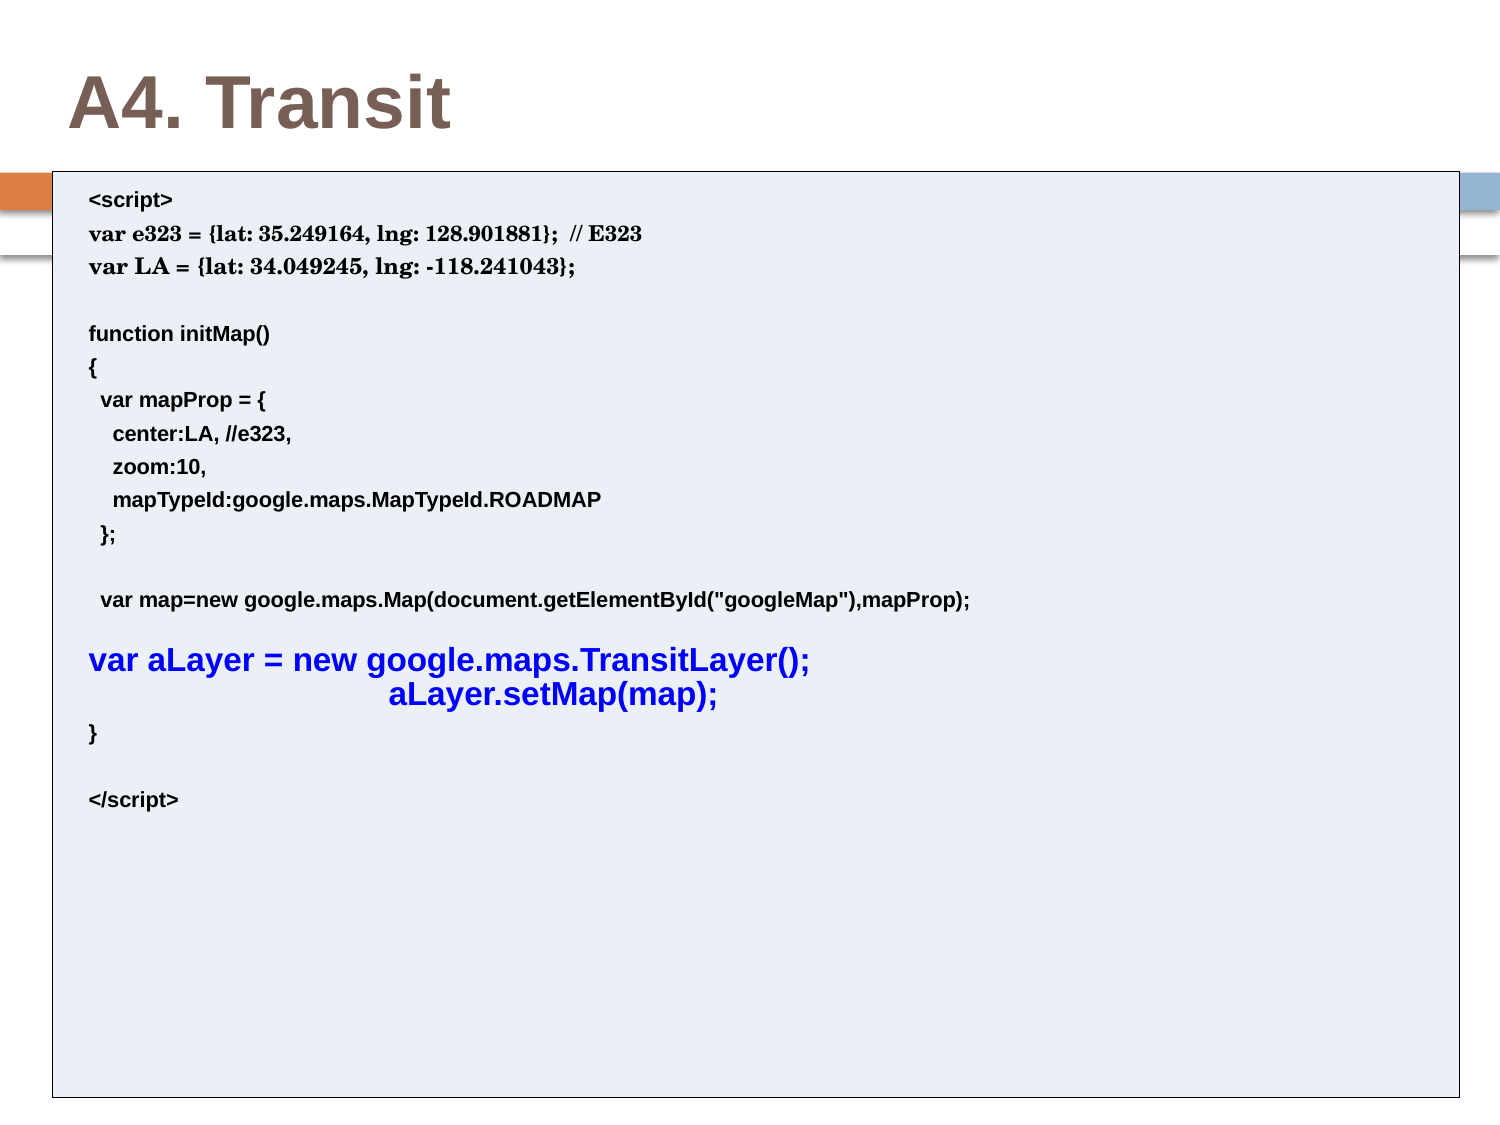

# A4. Transit
<script>
var e323 = {lat: 35.249164, lng: 128.901881};  // E323
var LA = {lat: 34.049245, lng: -118.241043};

function initMap()
{
  var mapProp = {
    center:LA, //e323,
    zoom:10,
    mapTypeId:google.maps.MapTypeId.ROADMAP
  };

  var map=new google.maps.Map(document.getElementById("googleMap"),mapProp);

var aLayer = new google.maps.TransitLayer();
  		aLayer.setMap(map);
}

</script>